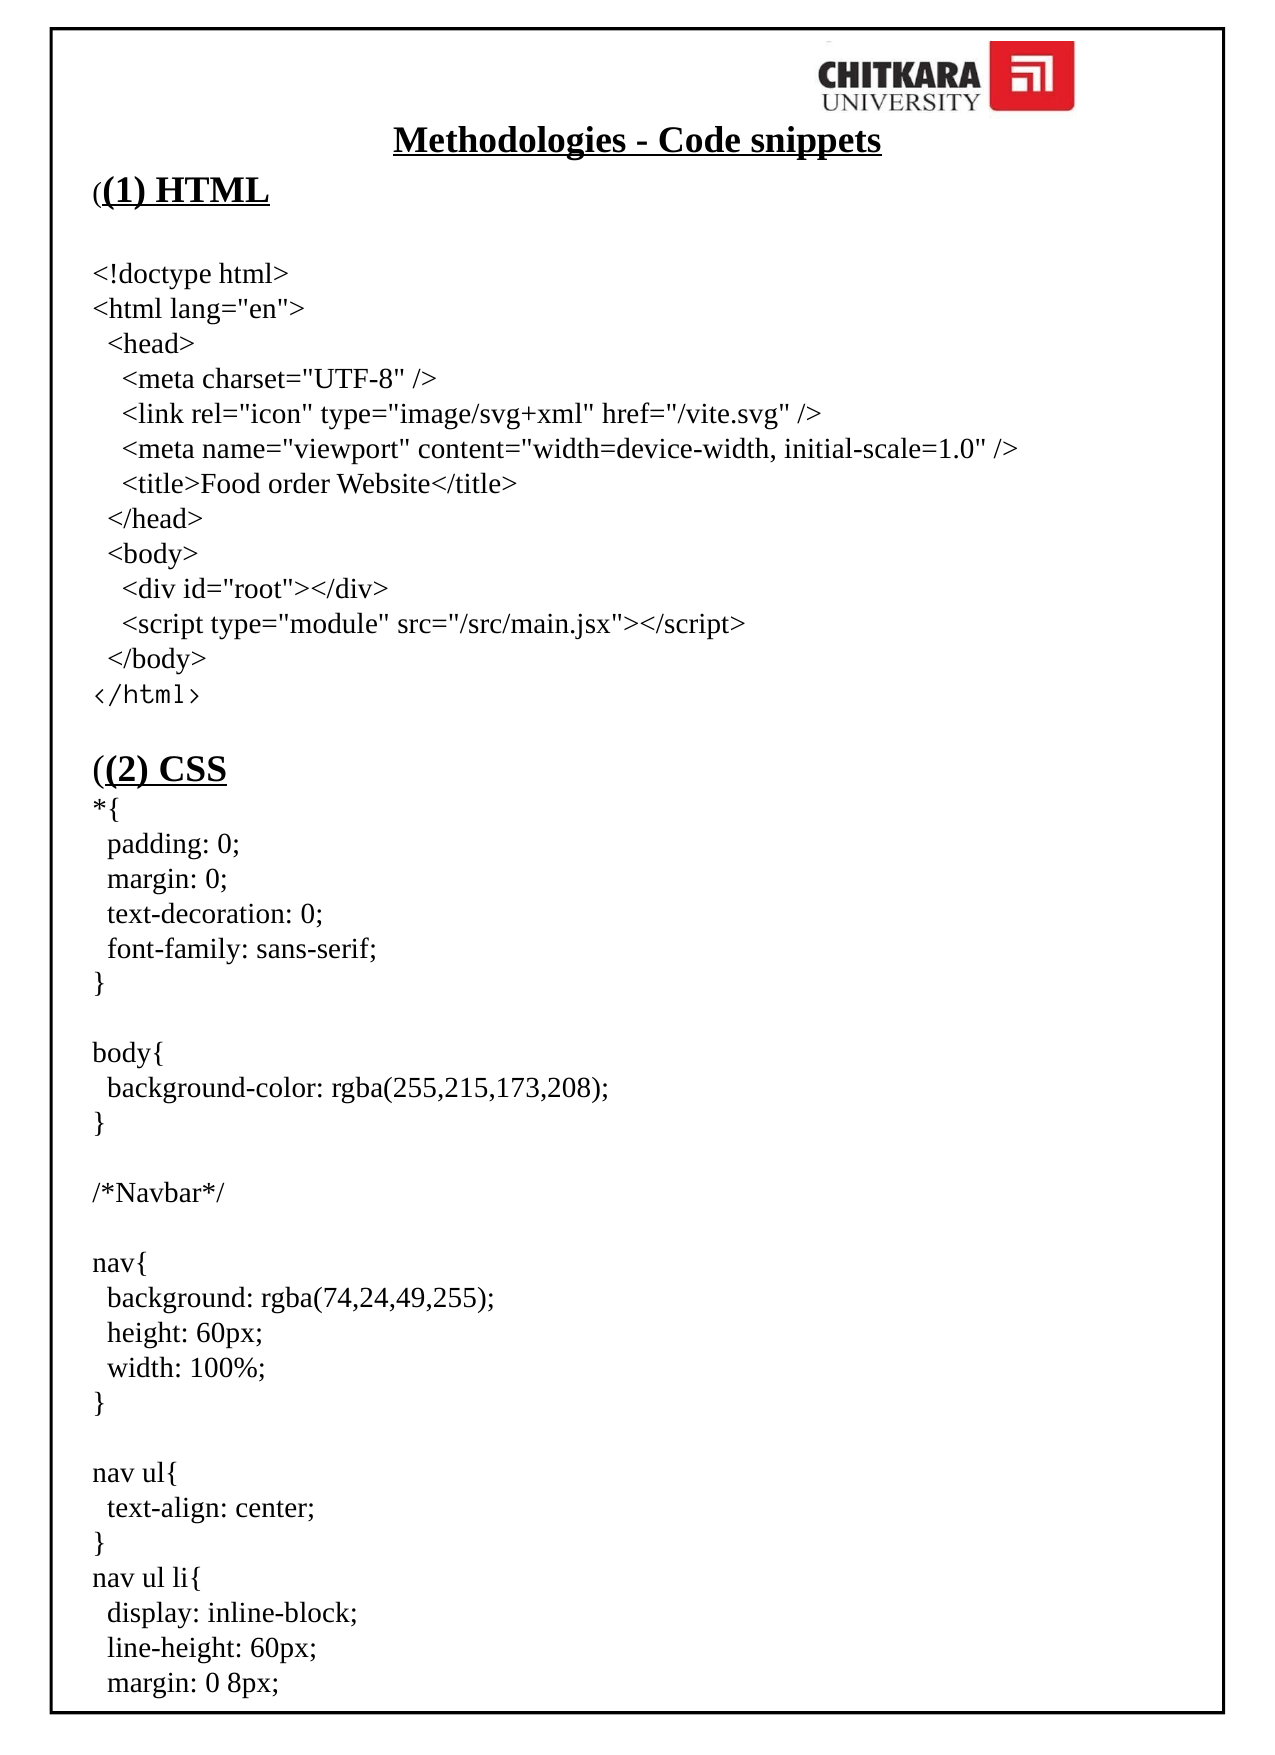

# Methodologies - Code snippets
((1) HTML

<!doctype html>
<html lang="en">
  <head>
    <meta charset="UTF-8" />
    <link rel="icon" type="image/svg+xml" href="/vite.svg" />
    <meta name="viewport" content="width=device-width, initial-scale=1.0" />
    <title>Food order Website</title>
  </head>
  <body>
    <div id="root"></div>
    <script type="module" src="/src/main.jsx"></script>
  </body>
</html>
((2) CSS
*{
  padding: 0;
  margin: 0;
  text-decoration: 0;
  font-family: sans-serif;
}
body{
  background-color: rgba(255,215,173,208);
}
/*Navbar*/
nav{
  background: rgba(74,24,49,255);
  height: 60px;
  width: 100%;
}
nav ul{
  text-align: center;
}
nav ul li{
  display: inline-block;
  line-height: 60px;
  margin: 0 8px;